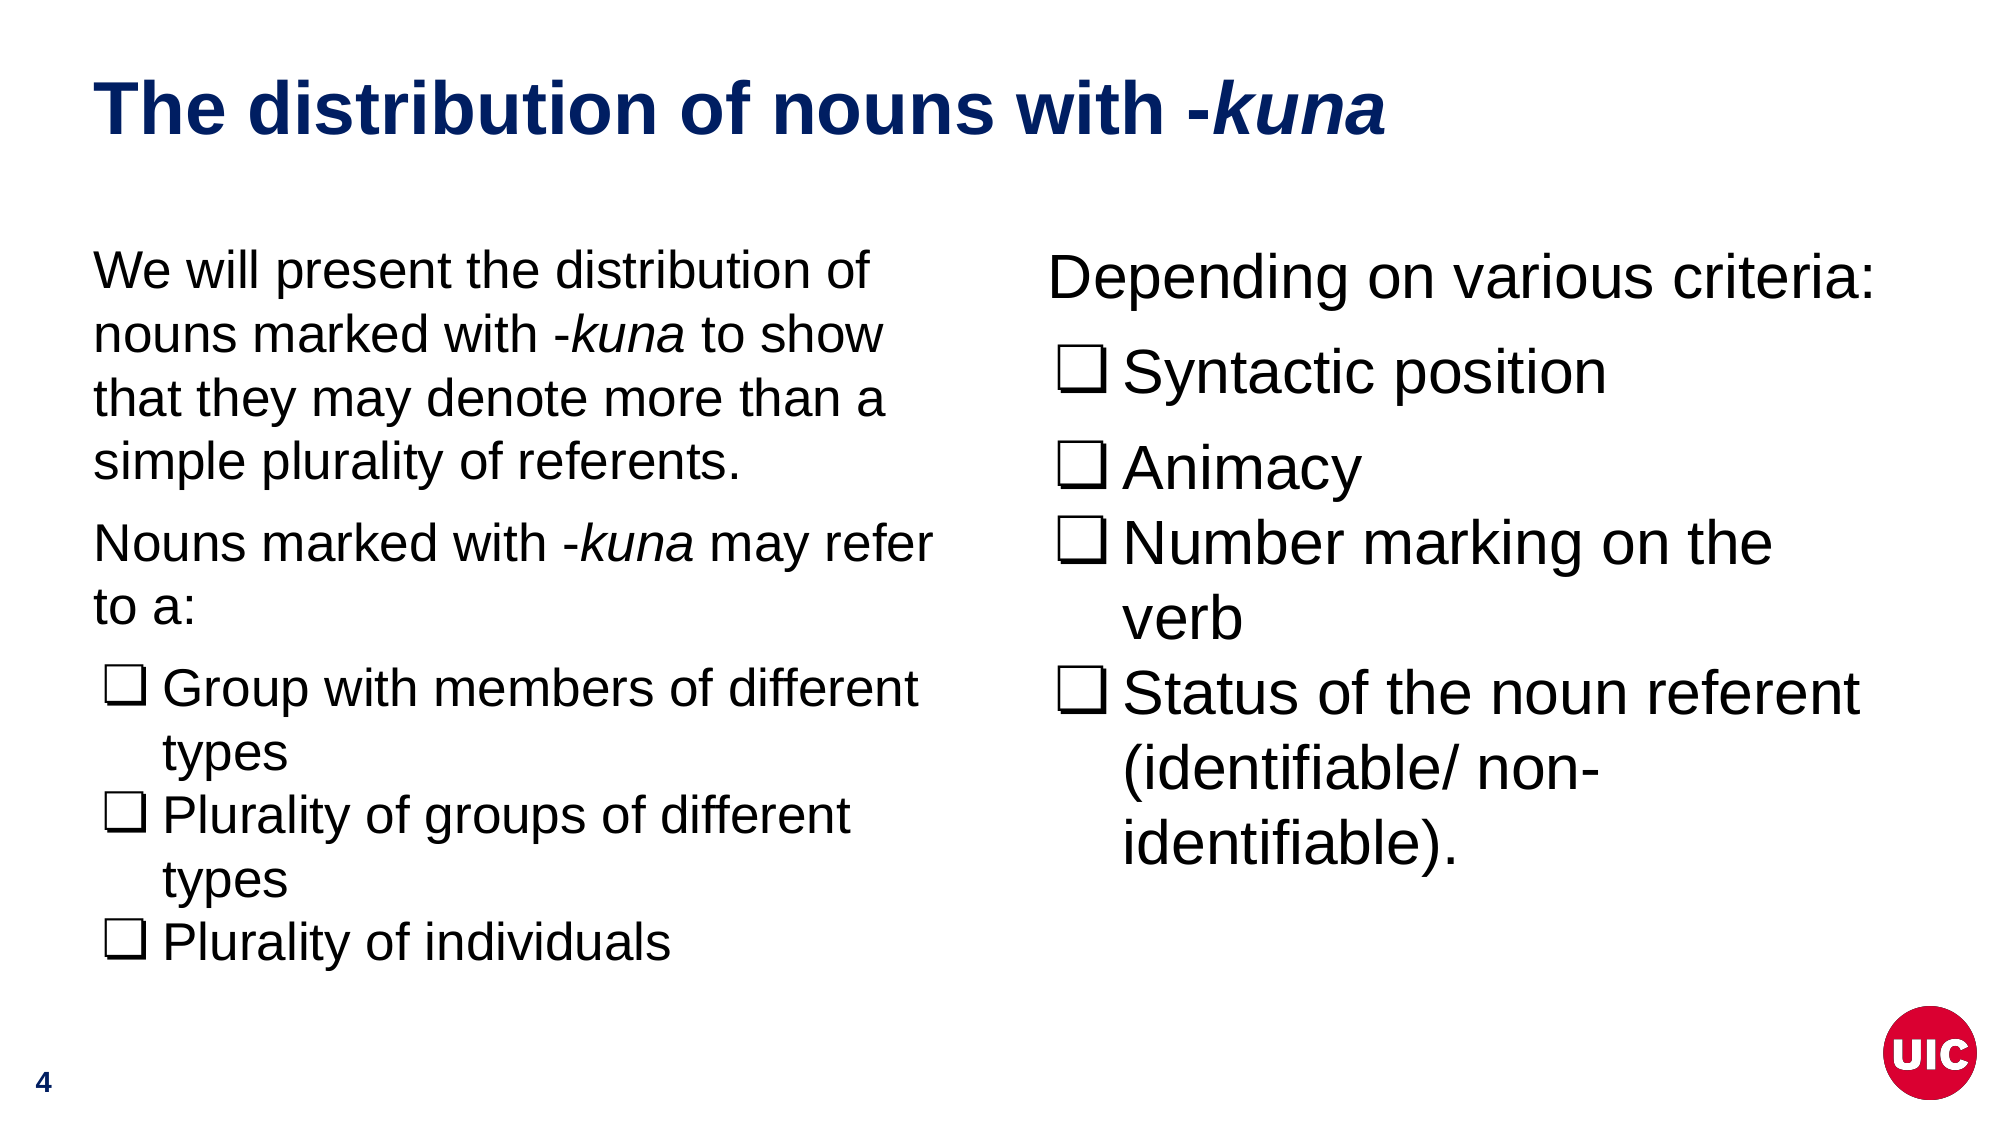

# The distribution of nouns with -kuna
We will present the distribution of nouns marked with -kuna to show that they may denote more than a simple plurality of referents.
Nouns marked with -kuna may refer to a:
Group with members of different types
Plurality of groups of different types
Plurality of individuals

Depending on various criteria:
Syntactic position
Animacy
Number marking on the verb
Status of the noun referent (identifiable/ non-identifiable).